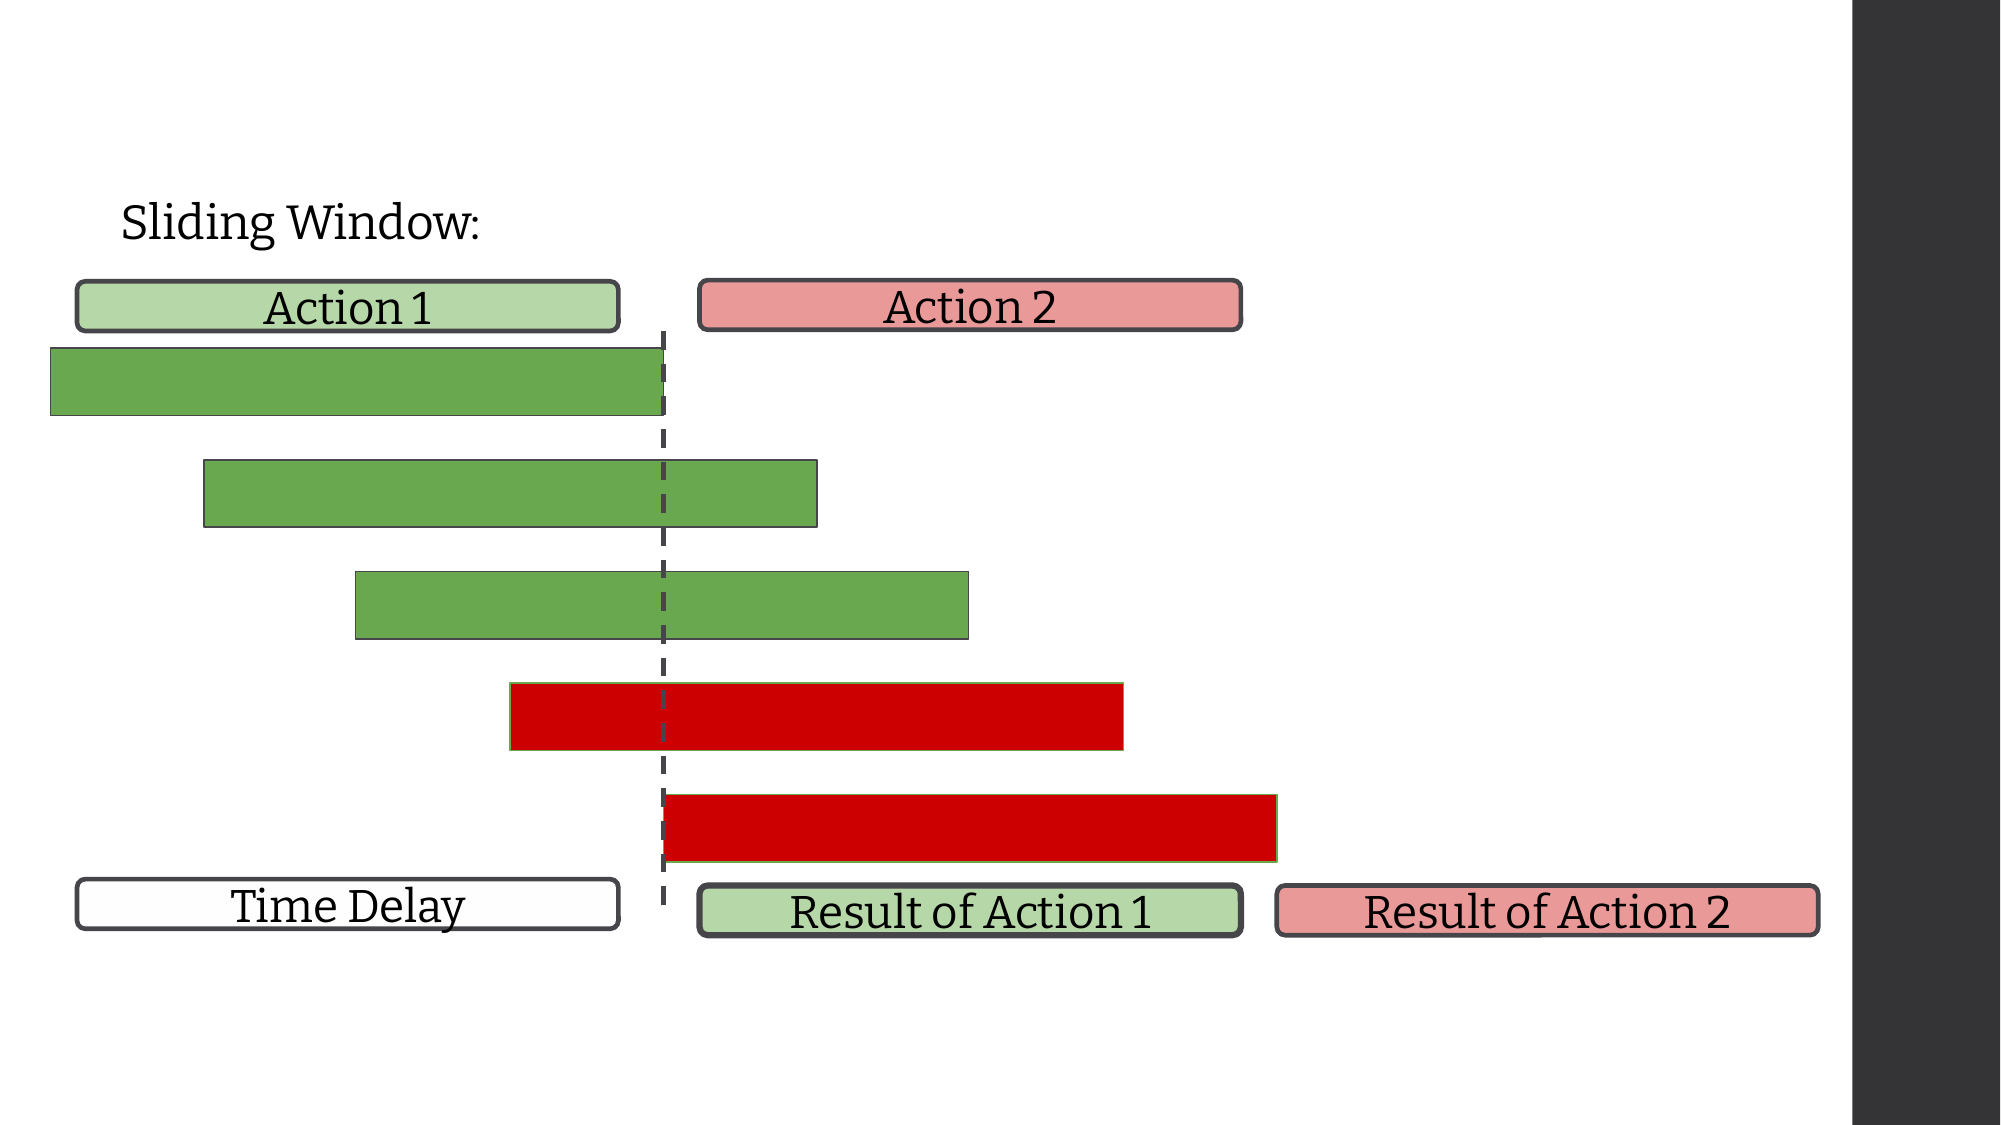

# Sliding Window:
Action 2
Action 1

Time Delay
Result of Action 1
Result of Action 2